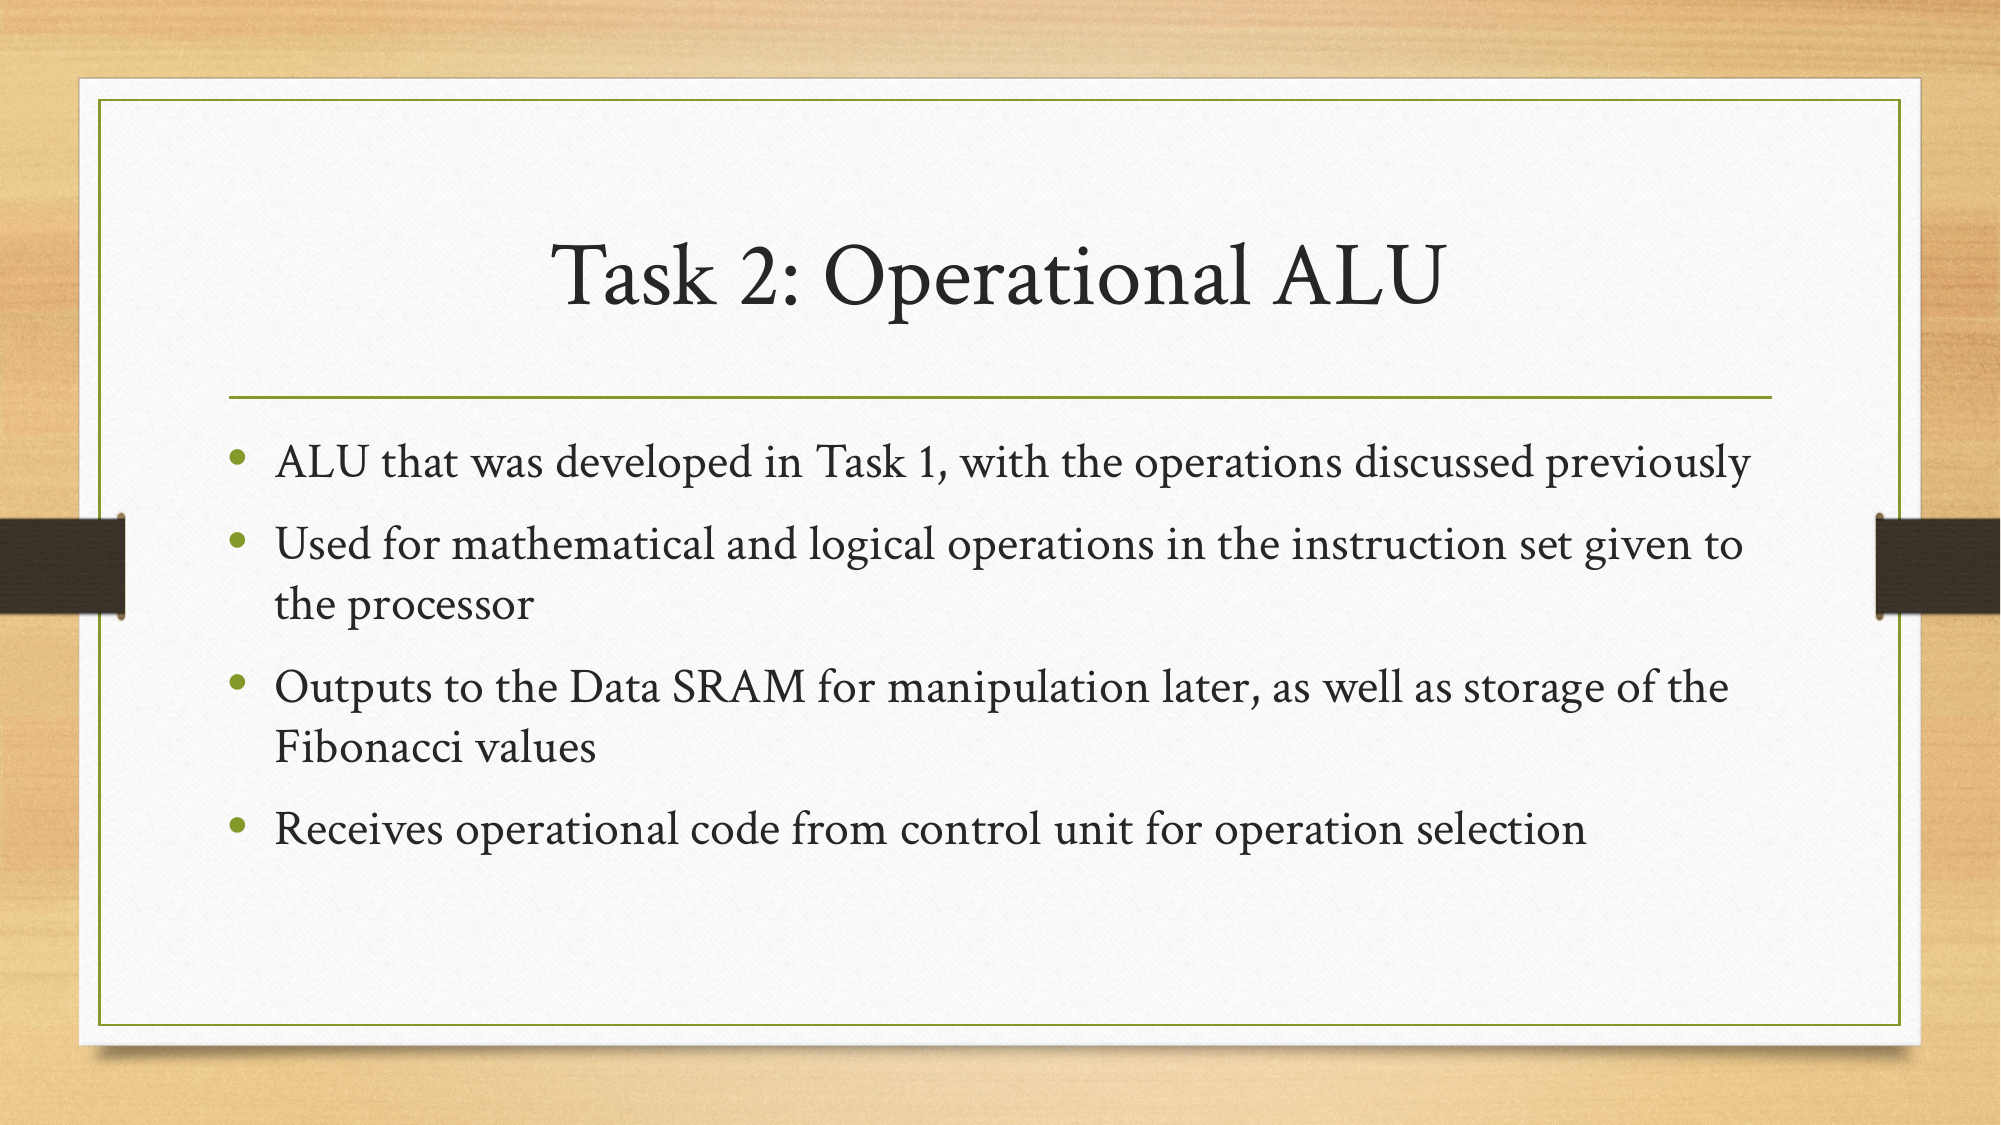

# Task 2: Operational ALU
ALU that was developed in Task 1, with the operations discussed previously
Used for mathematical and logical operations in the instruction set given to the processor
Outputs to the Data SRAM for manipulation later, as well as storage of the Fibonacci values
Receives operational code from control unit for operation selection